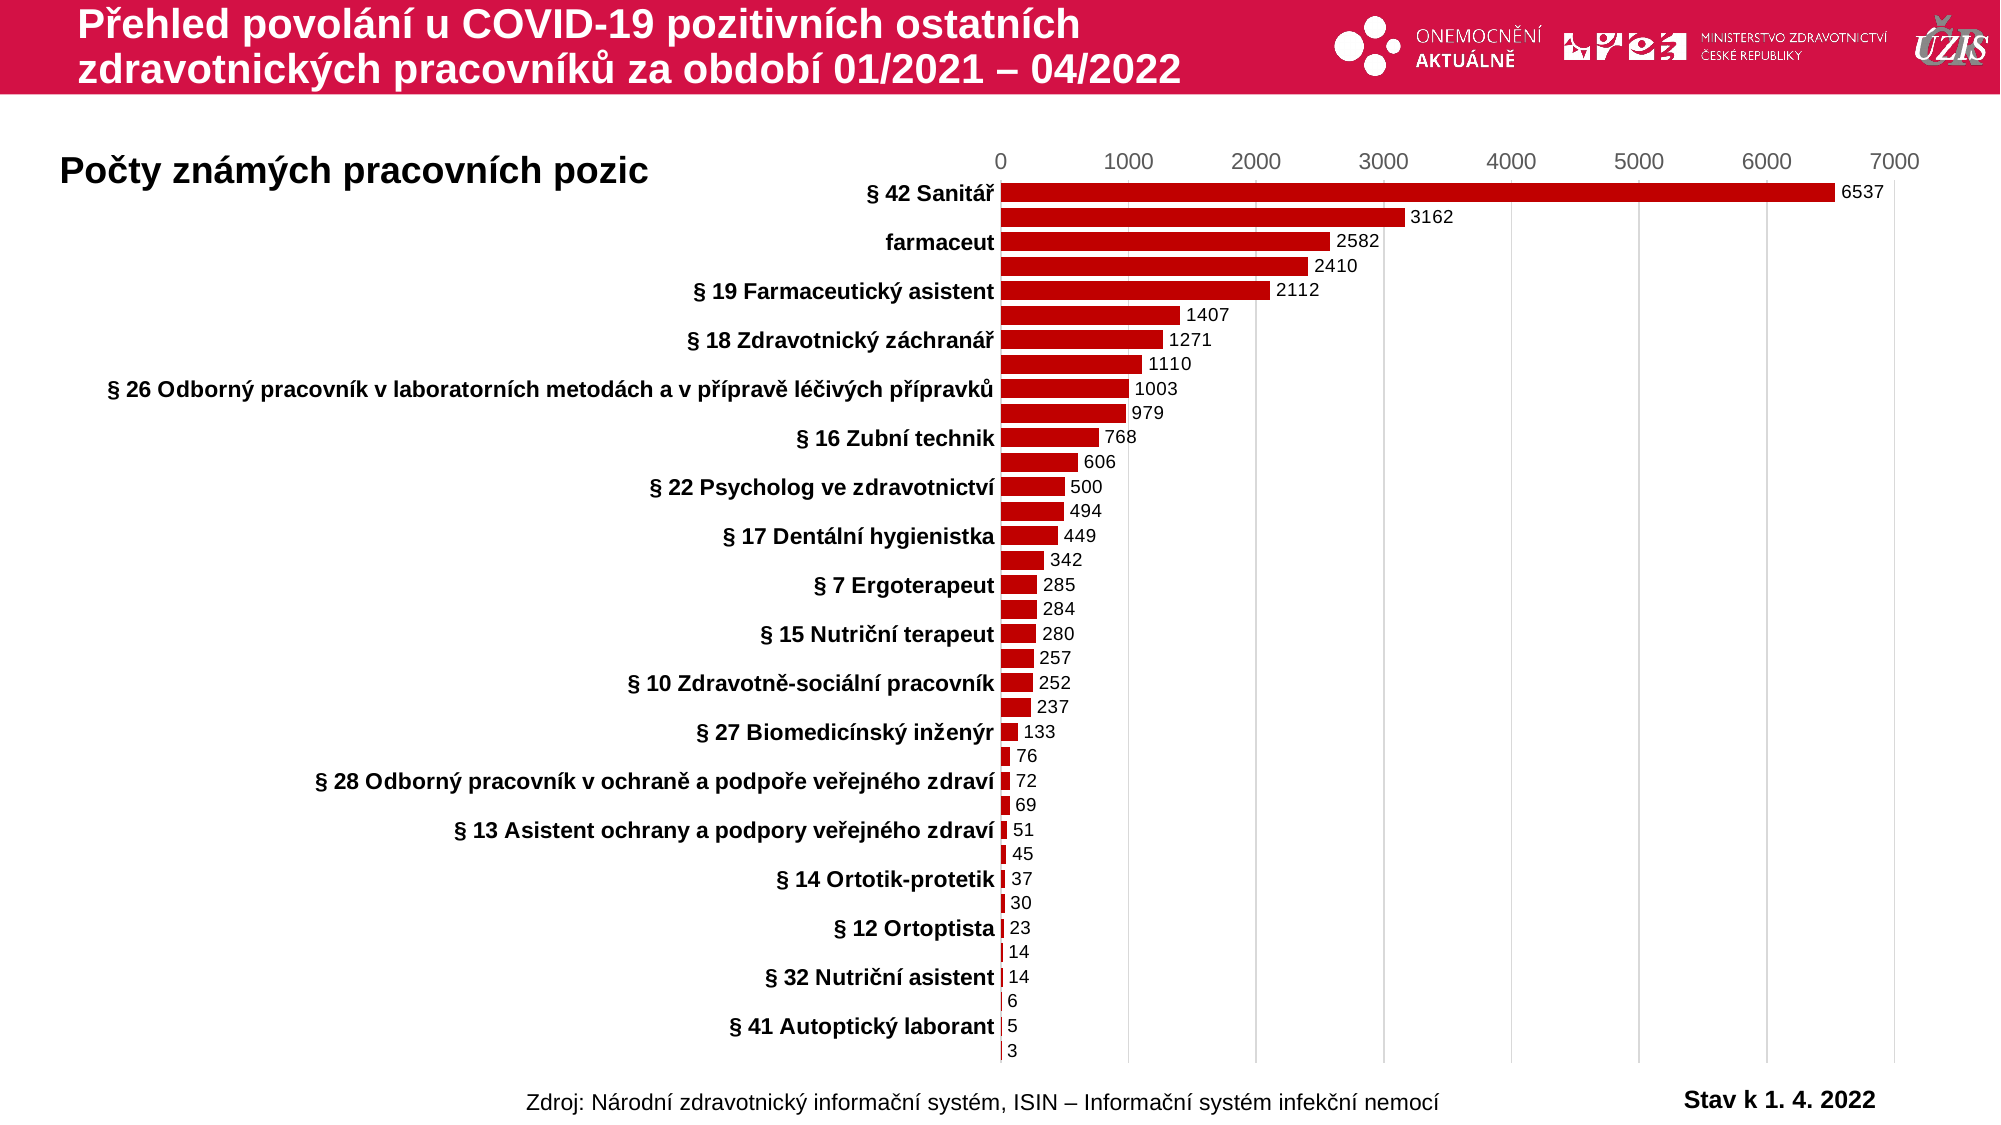

# Přehled povolání u COVID-19 pozitivních ostatních zdravotnických pracovníků za období 01/2021 – 04/2022

### Chart

| Category | ostatní ZP |
|---|---|
| § 42 Sanitář | 6537.0 |
| § 24 Fyzioterapeut | 3162.0 |
| farmaceut | 2582.0 |
| § 9 Zdravotní laborant | 2410.0 |
| § 19 Farmaceutický asistent | 2112.0 |
| § 36 Ošetřovatel | 1407.0 |
| § 18 Zdravotnický záchranář | 1271.0 |
| § 39 Zubní instrumentářka | 1110.0 |
| § 26 Odborný pracovník v laboratorních metodách a v přípravě léčivých přípravků | 1003.0 |
| § 8 Radiologický asistent | 979.0 |
| § 16 Zubní technik | 768.0 |
| § 40 Řidič zdravotnické dopravní služby | 606.0 |
| § 22 Psycholog ve zdravotnictví | 500.0 |
| § 35 Řidič vozidla zdravotnické záchranné služby | 494.0 |
| § 17 Dentální hygienistka | 449.0 |
| § 37 Masér ve zdravotnictví, nevidomý a slabozraký masér ve zdravotnictví | 342.0 |
| § 7 Ergoterapeut | 285.0 |
| § 11 Optometrista | 284.0 |
| § 15 Nutriční terapeut | 280.0 |
| § 23 Logoped ve zdravotnictví | 257.0 |
| § 10 Zdravotně-sociální pracovník | 252.0 |
| § 30 Laboratorní asistent | 237.0 |
| § 27 Biomedicínský inženýr | 133.0 |
| § 33 Asistent zubního technika | 76.0 |
| § 28 Odborný pracovník v ochraně a podpoře veřejného zdraví | 72.0 |
| § 21a Adiktolog | 69.0 |
| § 13 Asistent ochrany a podpory veřejného zdraví | 51.0 |
| § 25 Radiologický fyzik | 45.0 |
| § 14 Ortotik-protetik | 37.0 |
| § 20 Biomedicínský technik | 30.0 |
| § 12 Ortoptista | 23.0 |
| § 31 Ortoticko-protetický technik | 14.0 |
| § 32 Nutriční asistent | 14.0 |
| § 21 Radiologický technik | 6.0 |
| § 41 Autoptický laborant | 5.0 |
| § 23a Zrakový terapeut | 3.0 |
Počty známých pracovních pozic
Stav k 1. 4. 2022
Zdroj: Národní zdravotnický informační systém, ISIN – Informační systém infekční nemocí